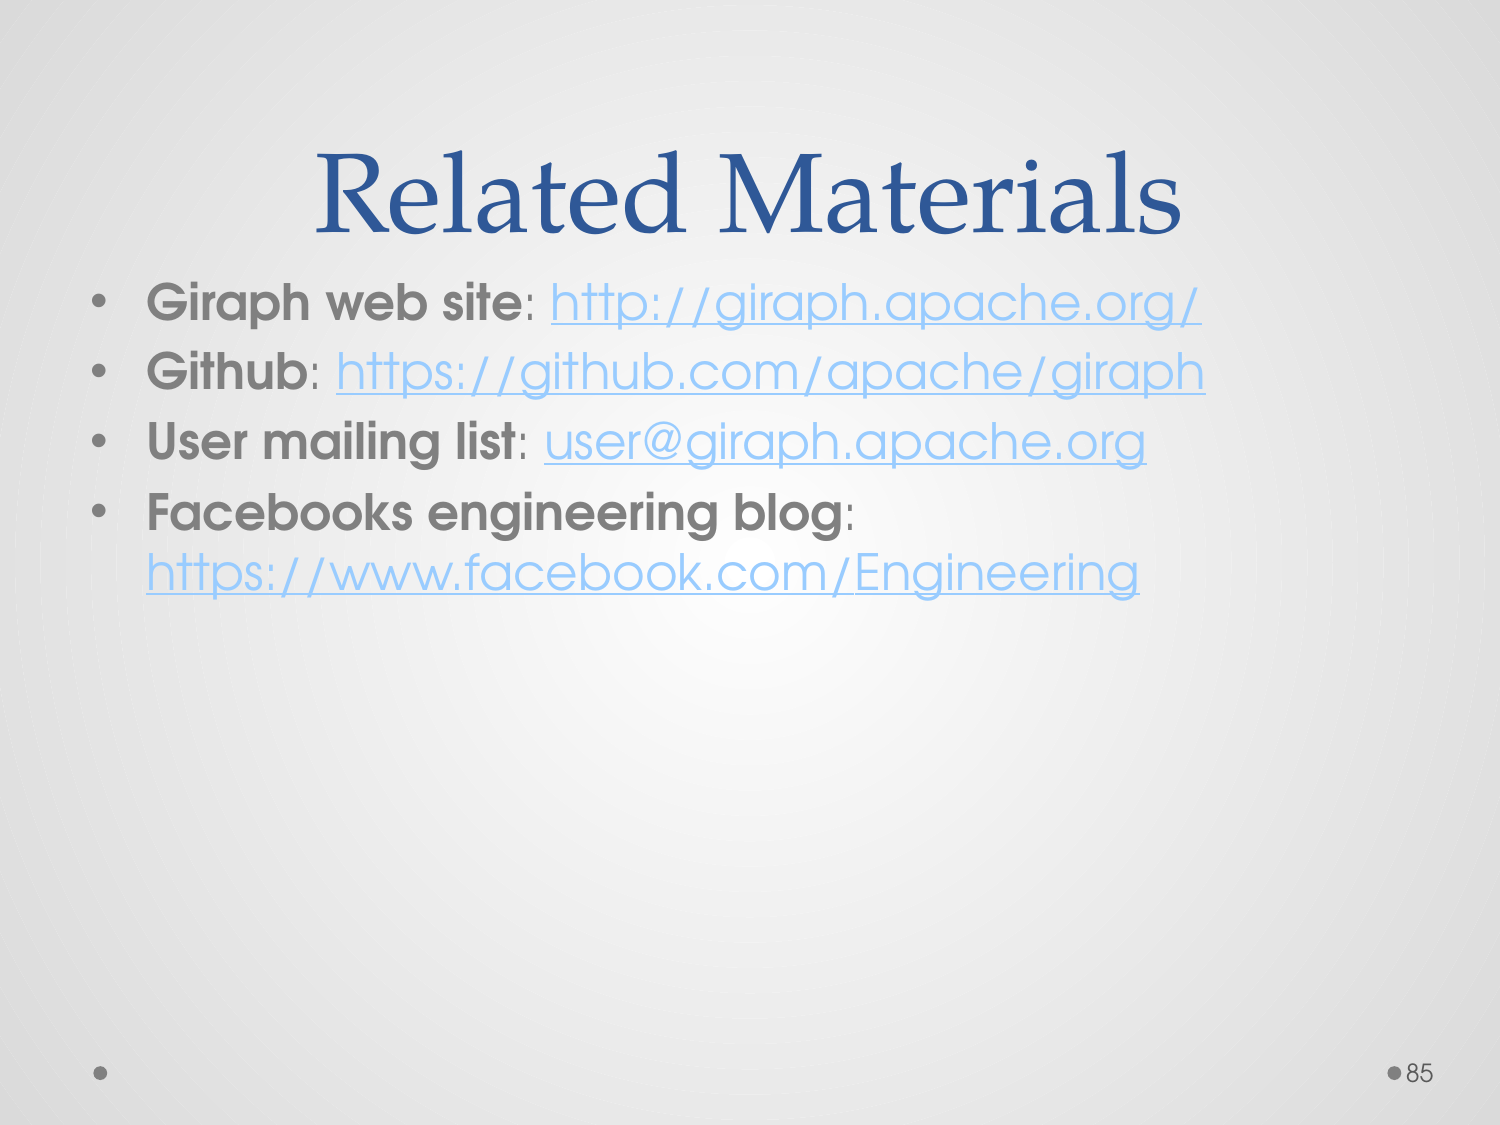

# Related Materials
Giraph web site: http://giraph.apache.org/
Github: https://github.com/apache/giraph
User mailing list: user@giraph.apache.org
Facebooks engineering blog: https://www.facebook.com/Engineering

85